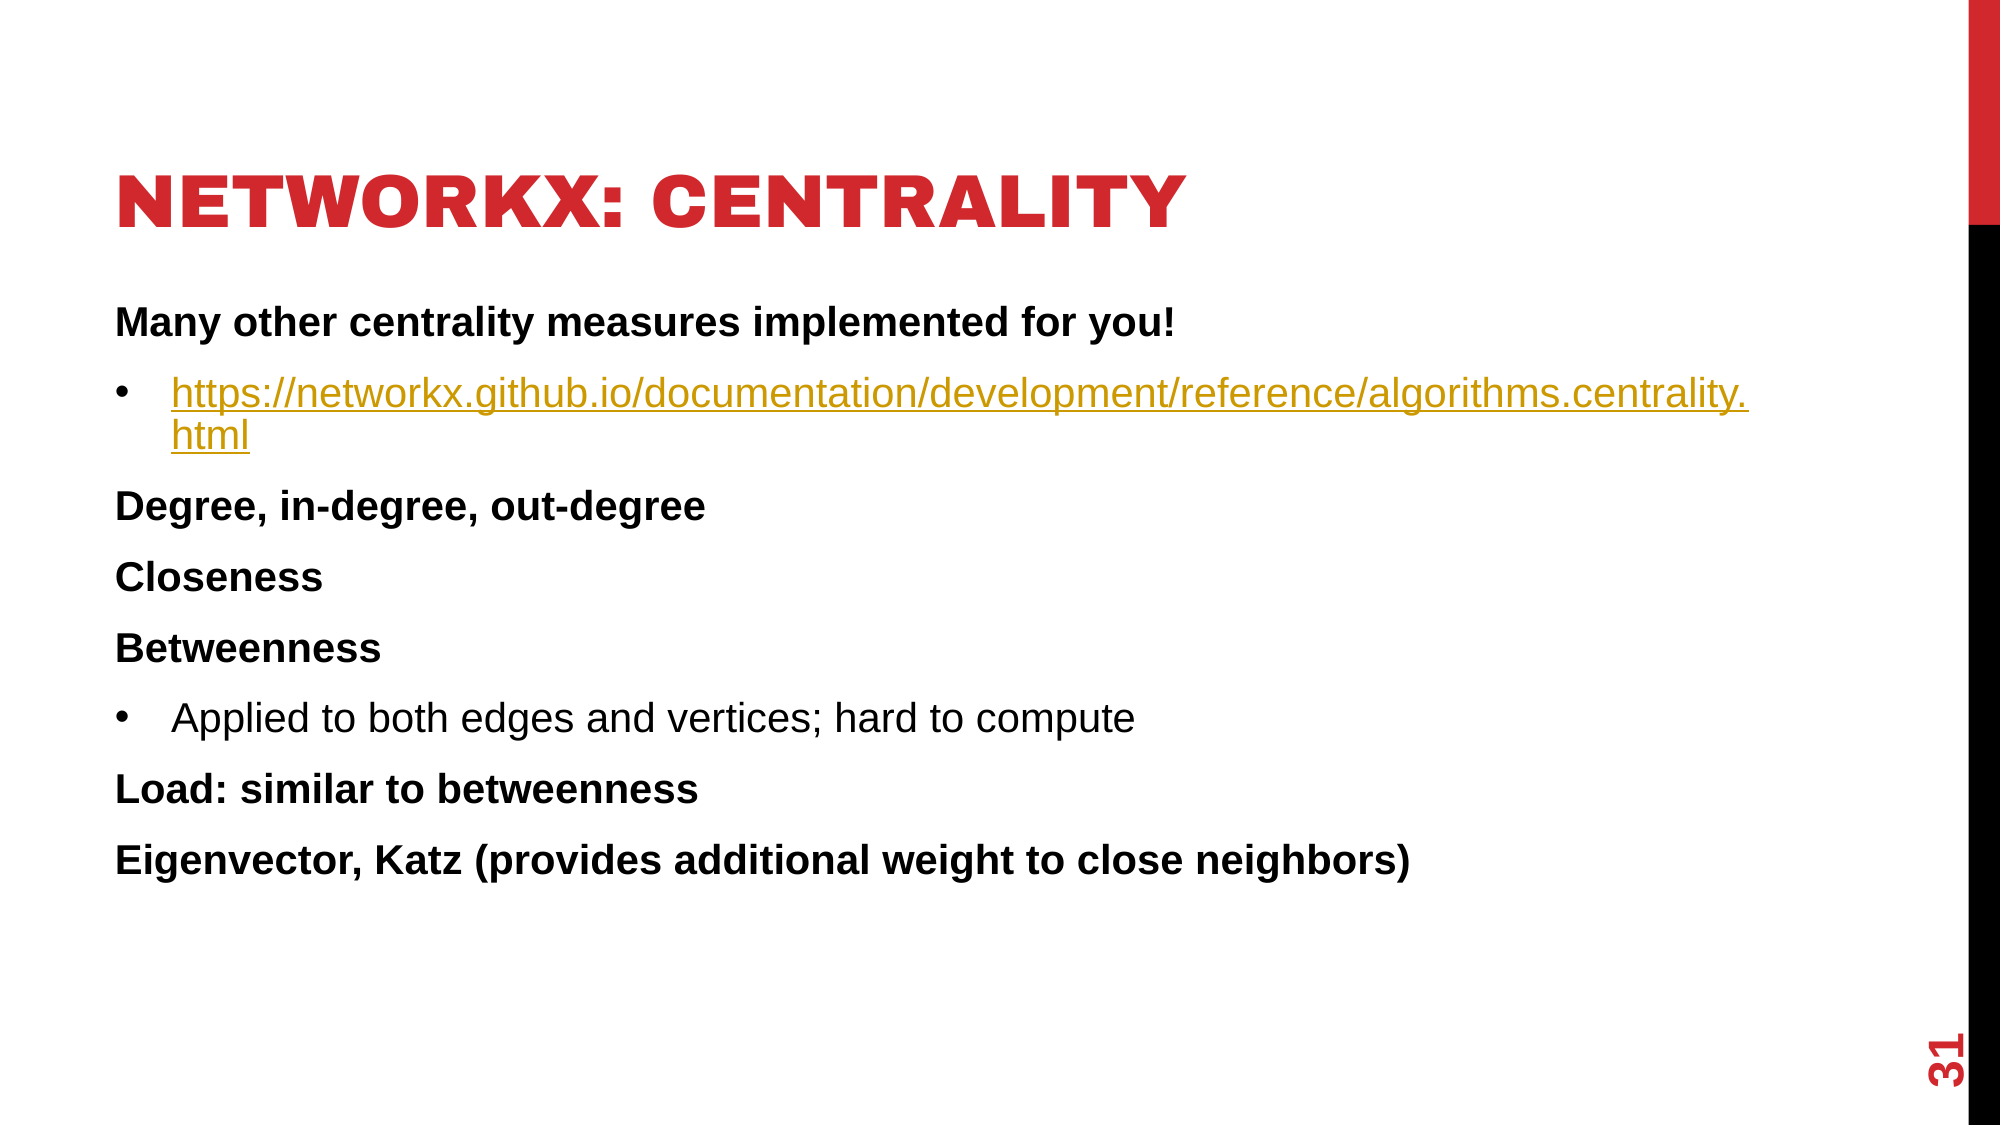

# NETWORKX: CENTRALITY
Many other centrality measures implemented for you!
https://networkx.github.io/documentation/development/reference/algorithms.centrality.html
Degree, in-degree, out-degree
Closeness
Betweenness
Applied to both edges and vertices; hard to compute
Load: similar to betweenness
Eigenvector, Katz (provides additional weight to close neighbors)
31